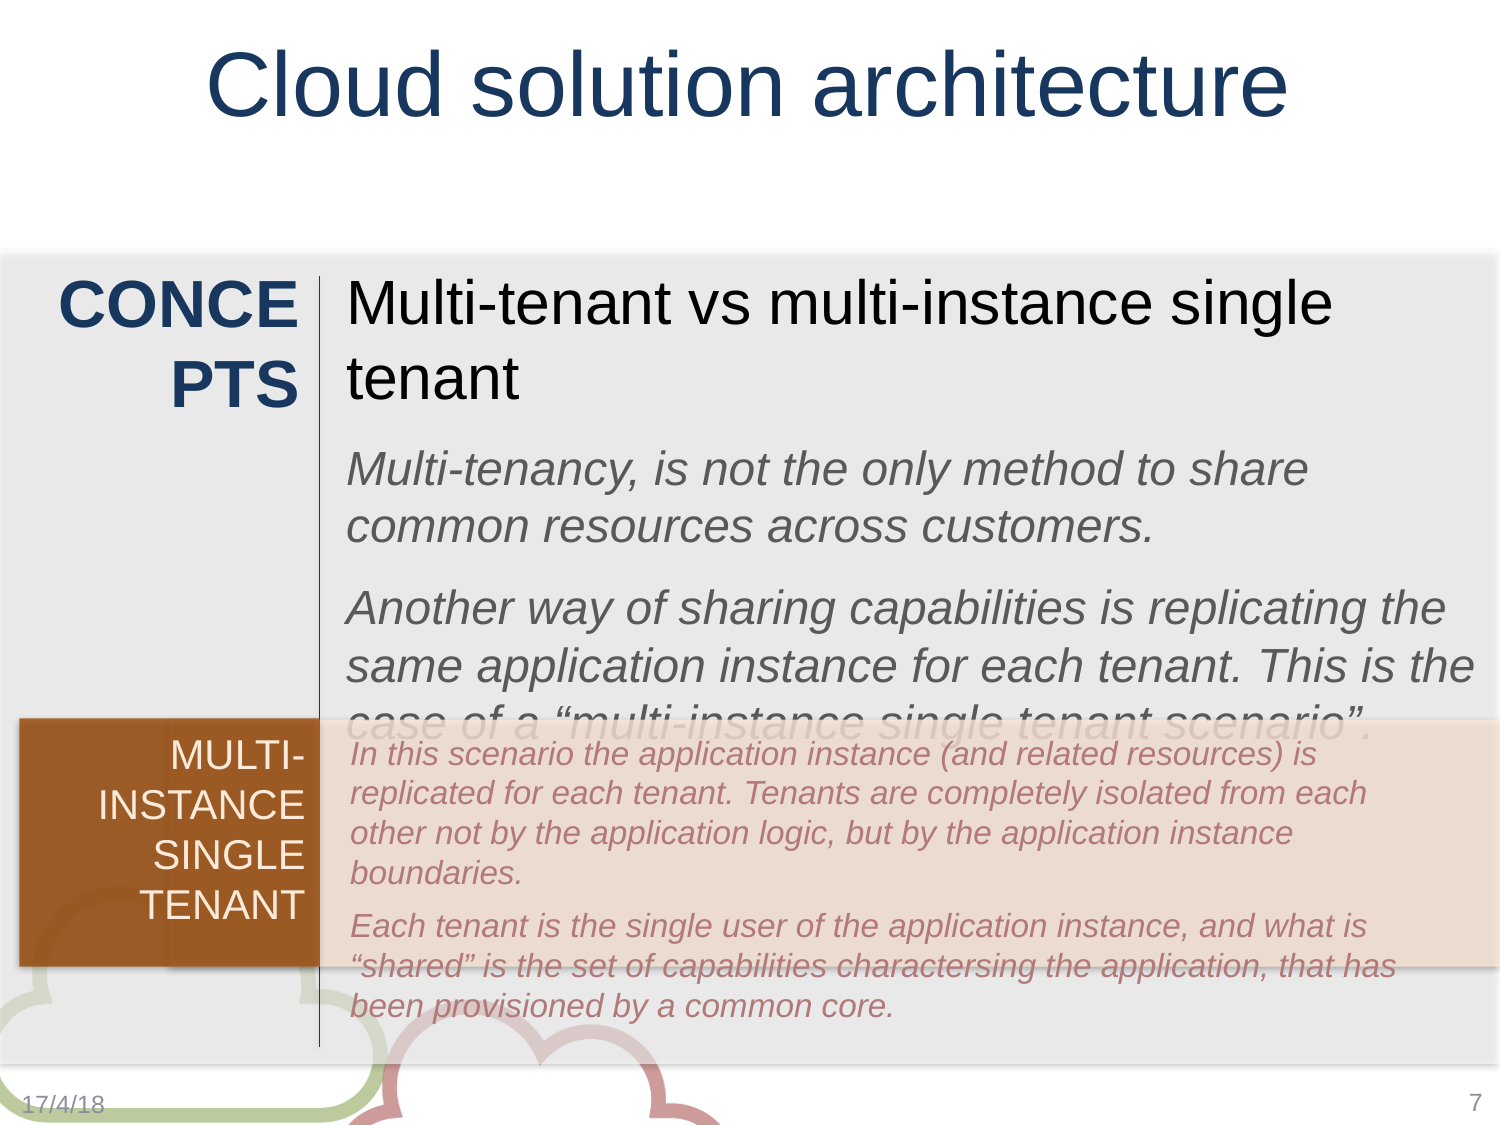

# Cloud solution architecture

CONCEPTS
Multi-tenant vs multi-instance single tenant
Multi-tenancy, is not the only method to share common resources across customers.
Another way of sharing capabilities is replicating the same application instance for each tenant. This is the case of a “multi-instance single tenant scenario”.

In this scenario the application instance (and related resources) is replicated for each tenant. Tenants are completely isolated from each other not by the application logic, but by the application instance boundaries.
Each tenant is the single user of the application instance, and what is “shared” is the set of capabilities charactersing the application, that has been provisioned by a common core.
MULTI-INSTANCE SINGLE TENANT
7
17/4/18